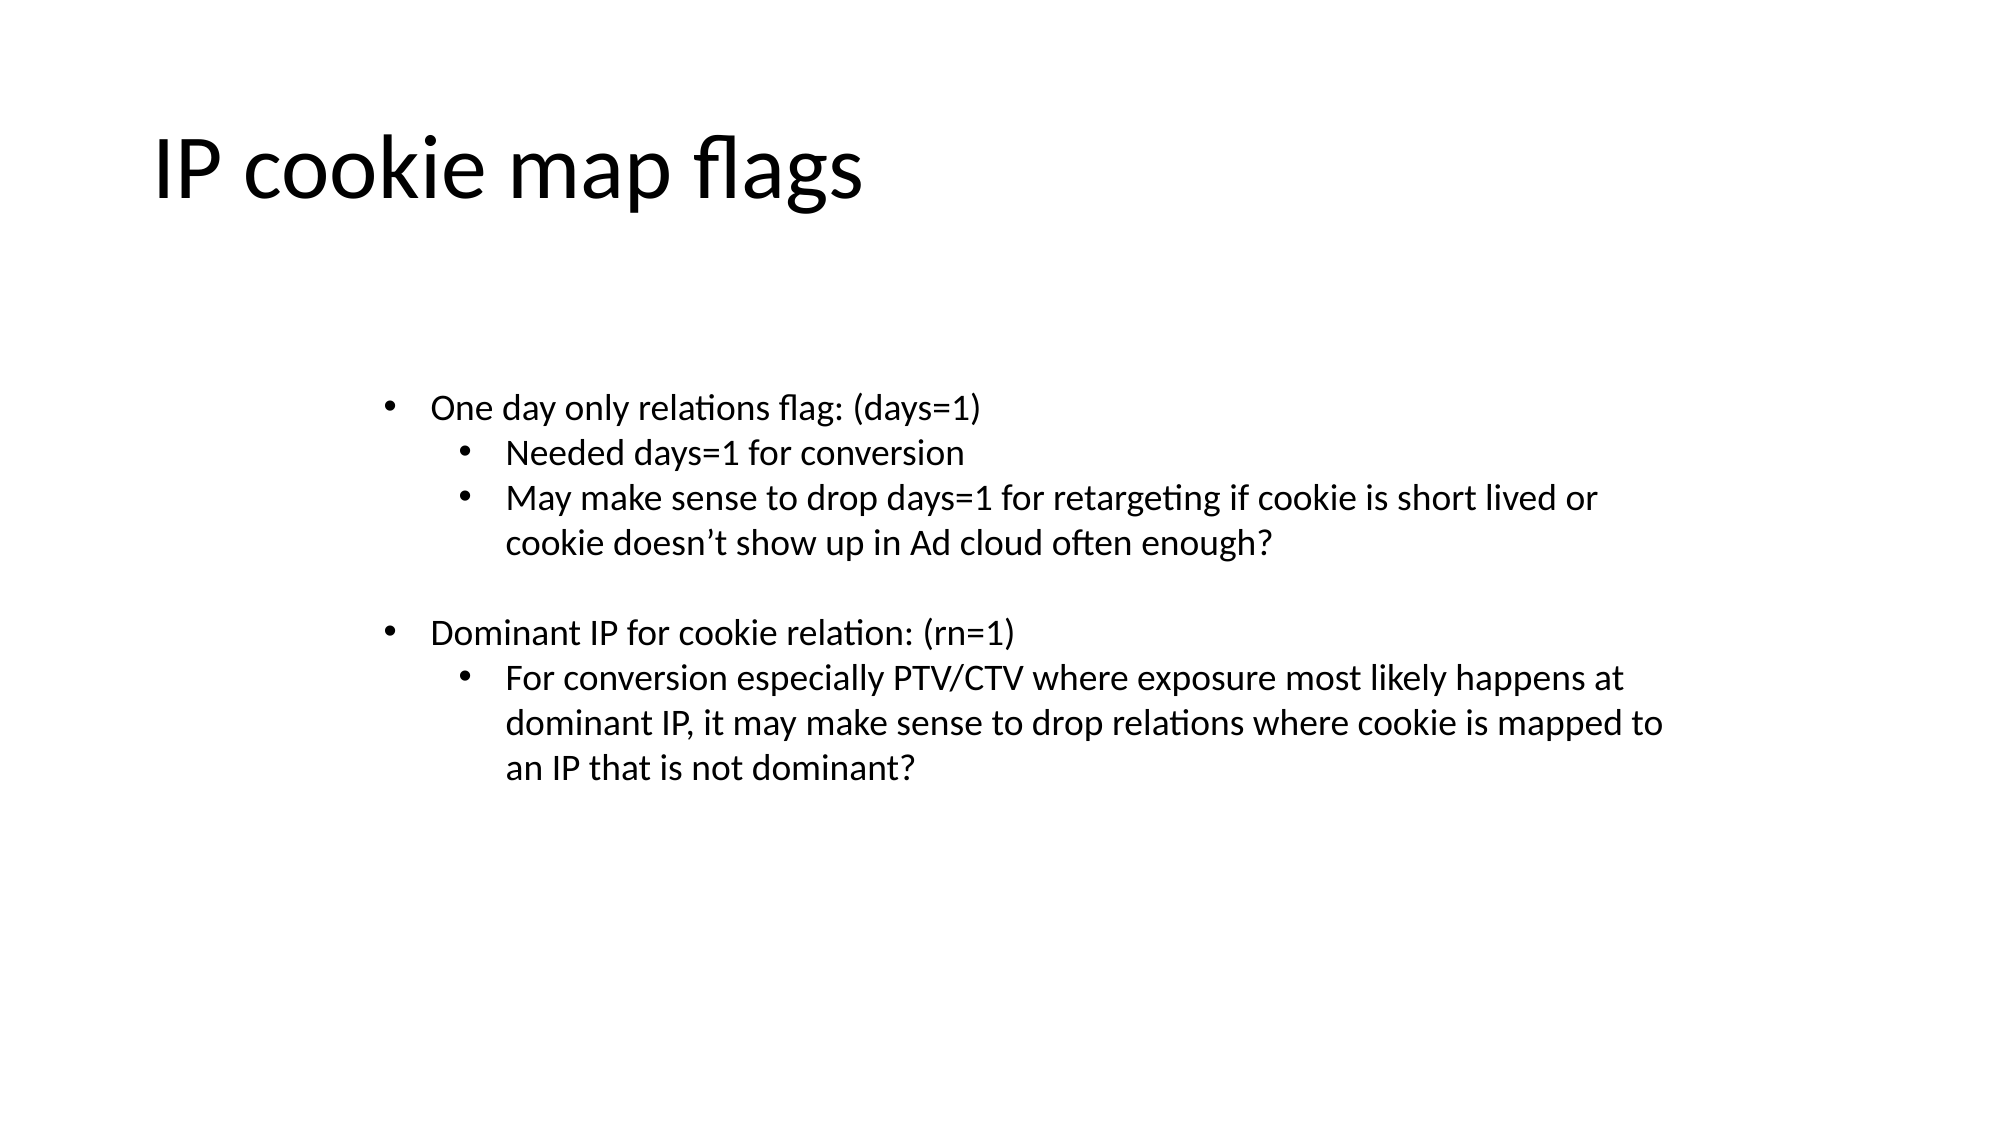

# IP cookie map flags

One day only relations flag: (days=1)
Needed days=1 for conversion
May make sense to drop days=1 for retargeting if cookie is short lived or cookie doesn’t show up in Ad cloud often enough?

Dominant IP for cookie relation: (rn=1)
For conversion especially PTV/CTV where exposure most likely happens at dominant IP, it may make sense to drop relations where cookie is mapped to an IP that is not dominant?